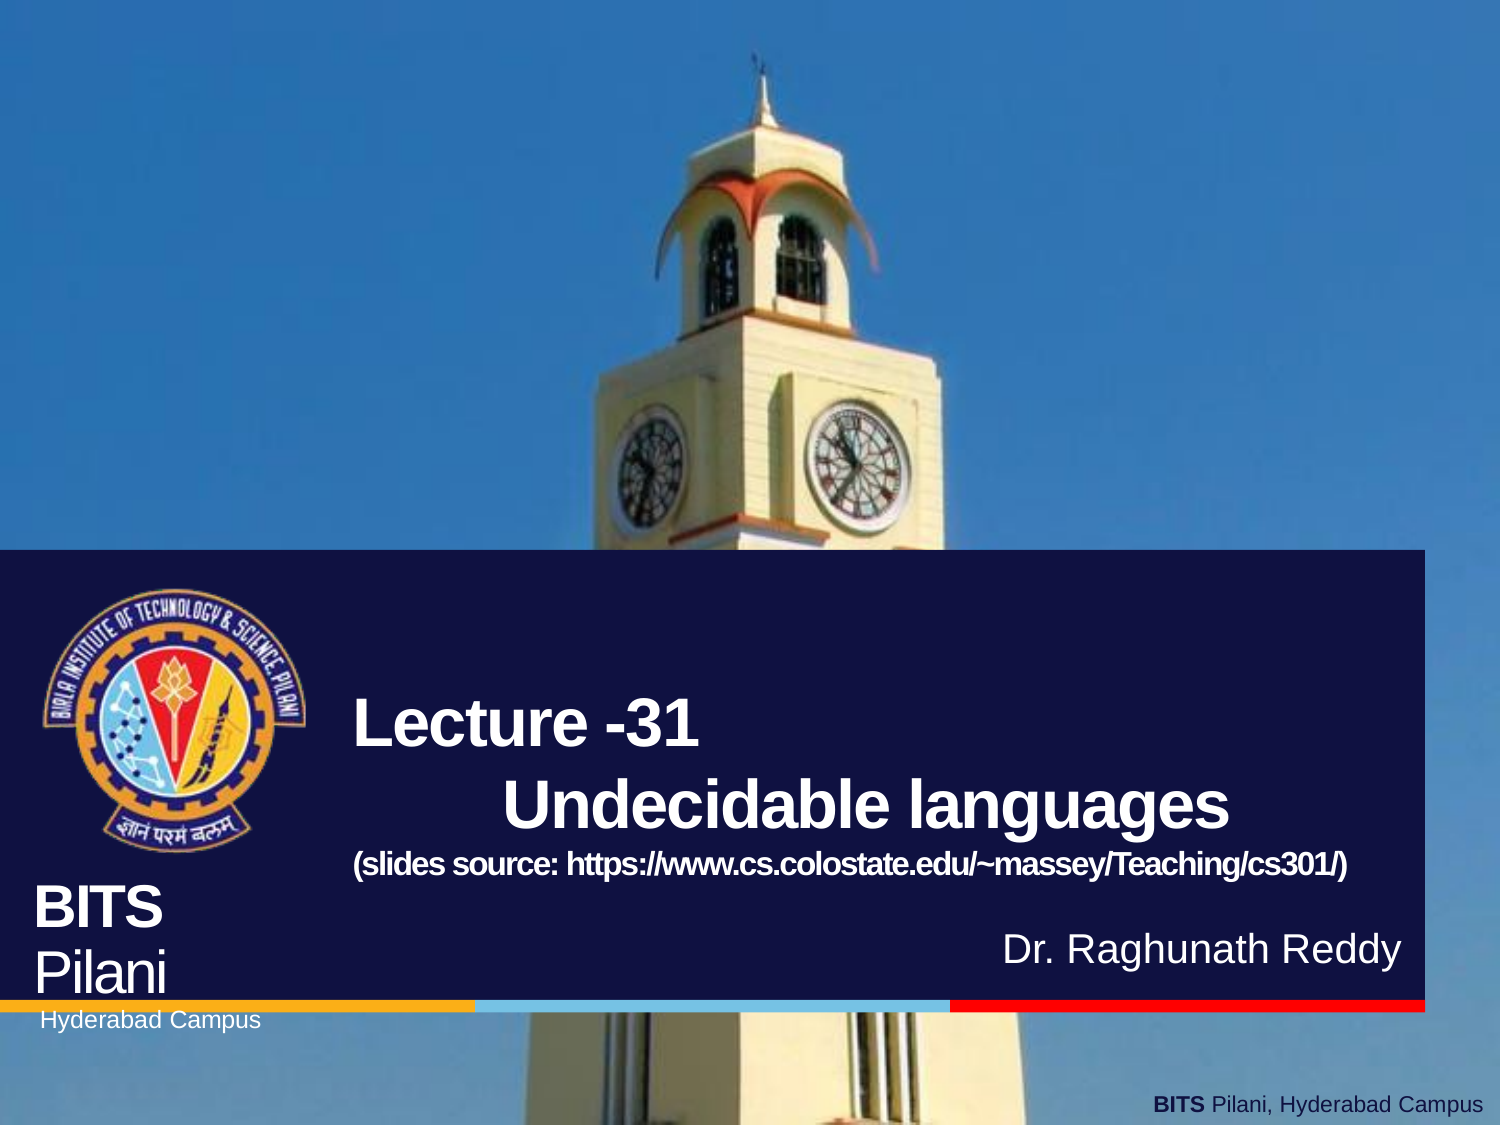

# Lecture -31 Undecidable languages (slides source: https://www.cs.colostate.edu/~massey/Teaching/cs301/)
BITS Pilani
Hyderabad Campus
Dr. Raghunath Reddy
BITS Pilani, Hyderabad Campus